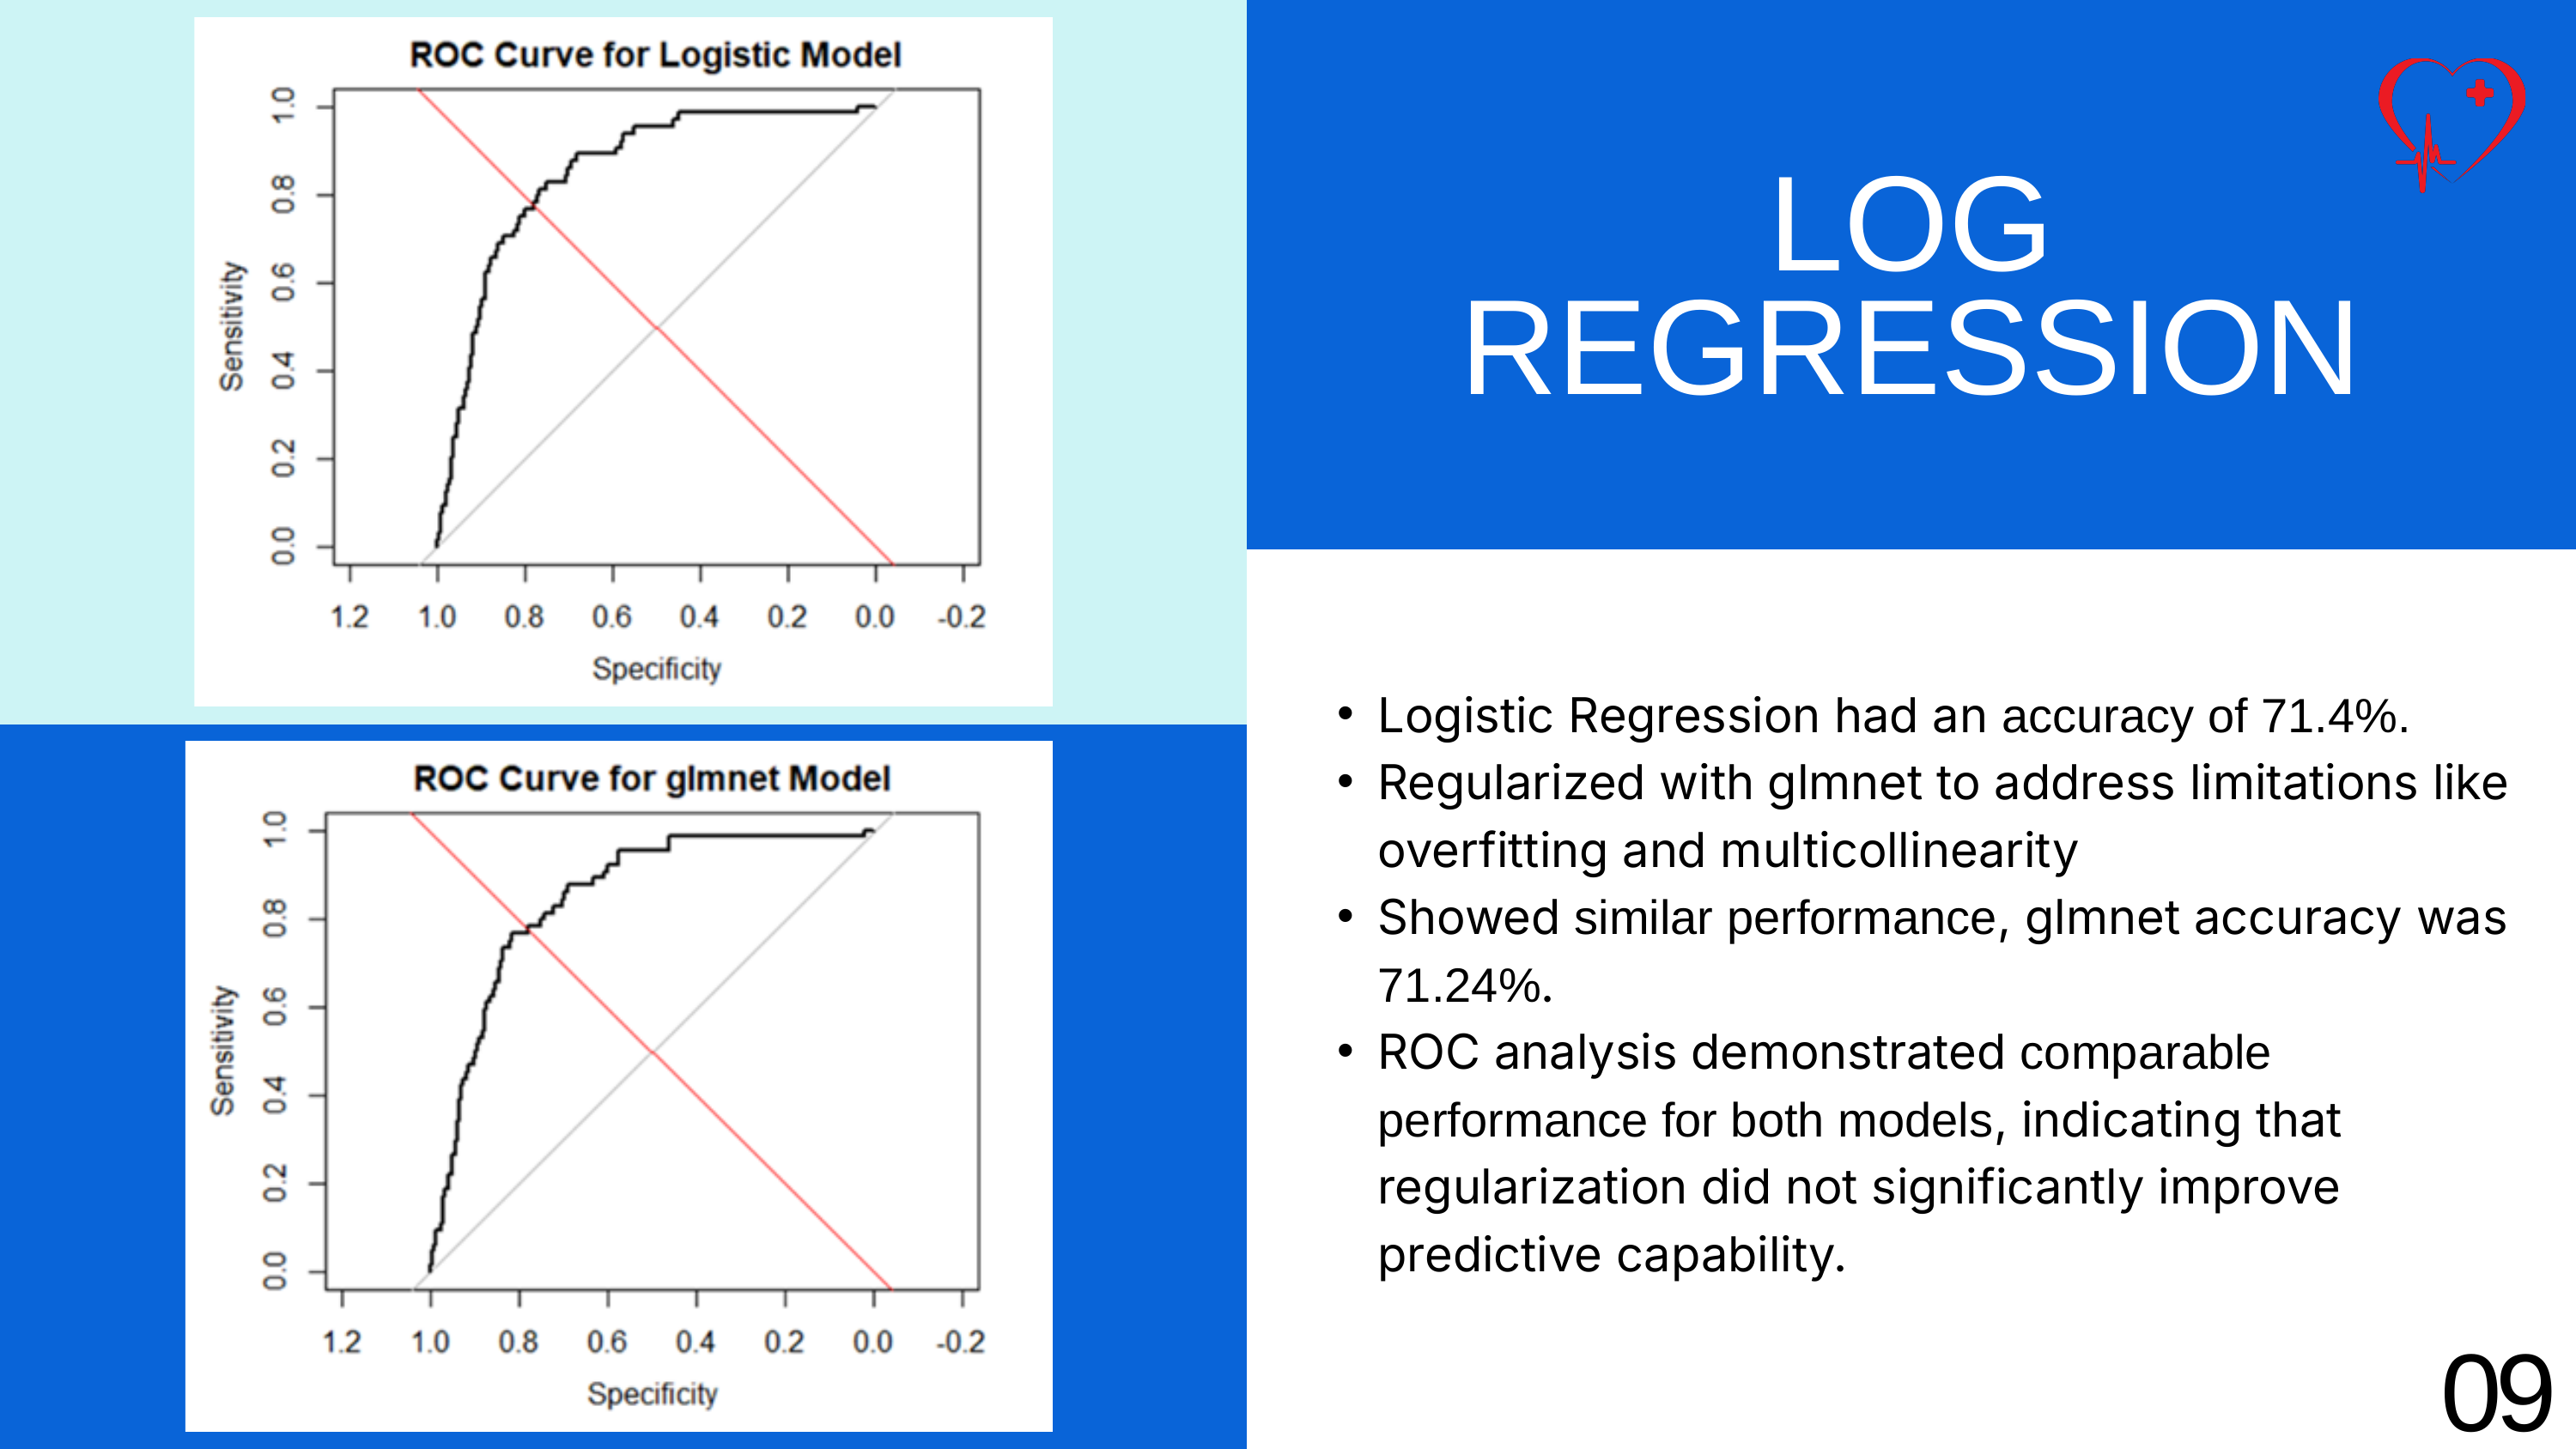

LOG REGRESSION

Logistic Regression had an accuracy of 71.4%.
Regularized with glmnet to address limitations like overfitting and multicollinearity
Showed similar performance, glmnet accuracy was 71.24%.
ROC analysis demonstrated comparable performance for both models, indicating that regularization did not significantly improve predictive capability.

09